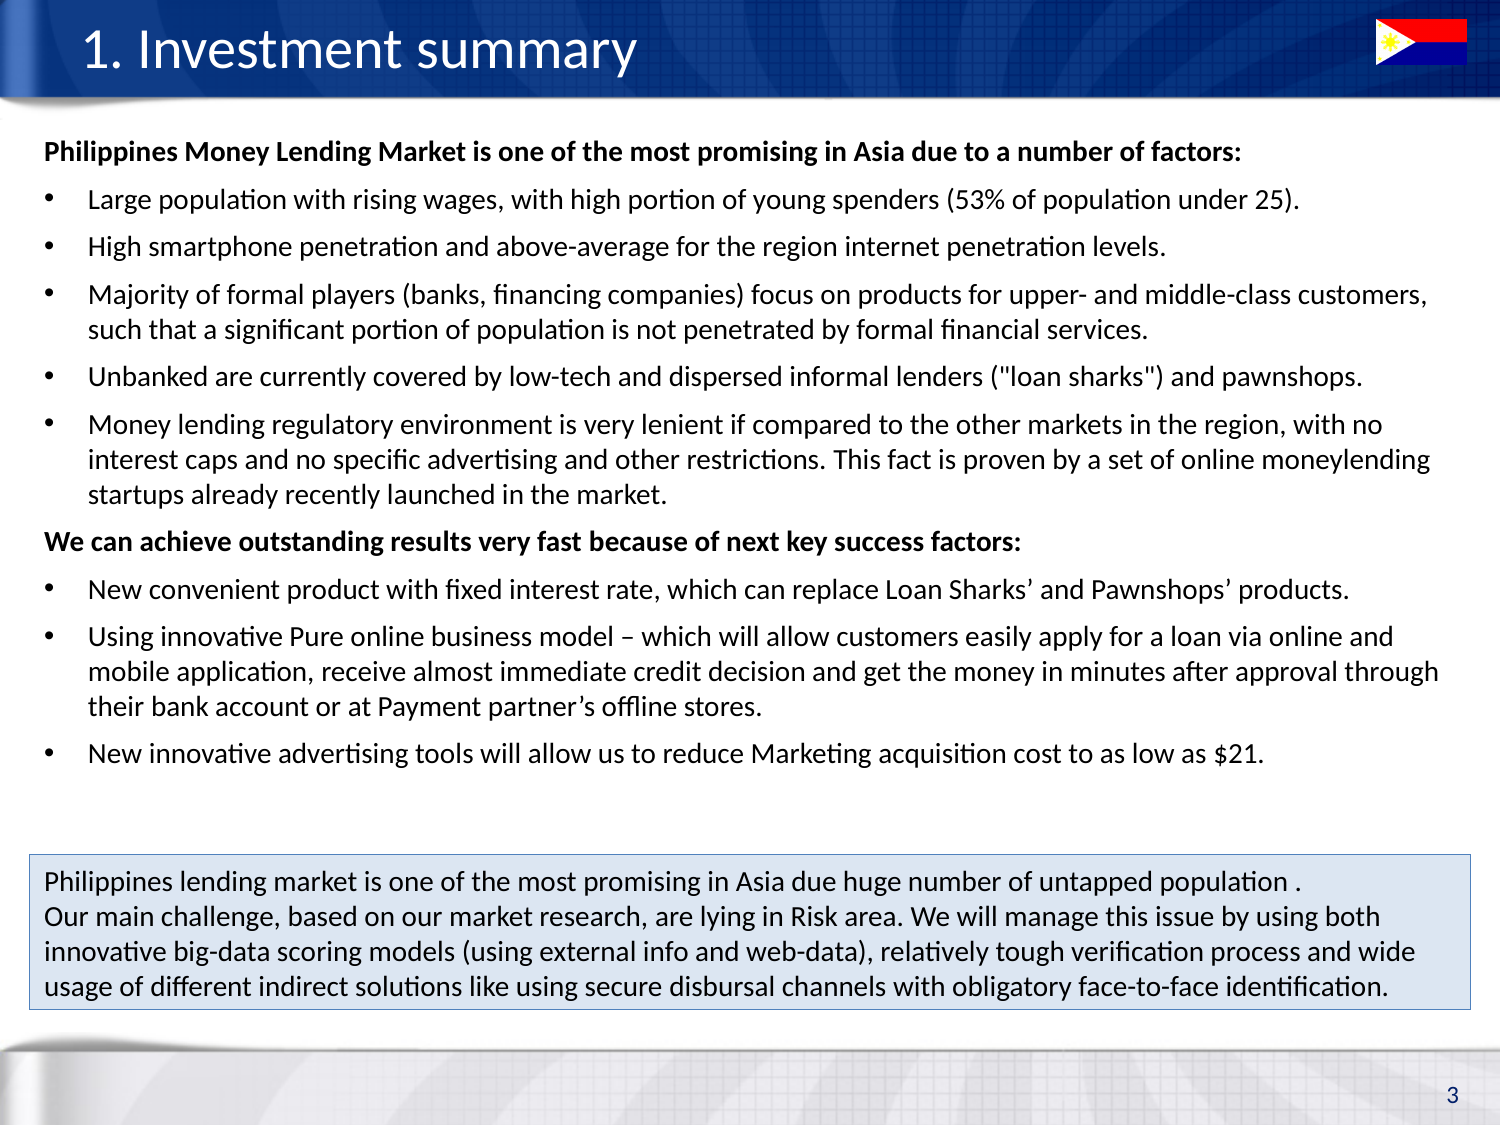

# 1. Investment summary
Philippines Money Lending Market is one of the most promising in Asia due to a number of factors:
Large population with rising wages, with high portion of young spenders (53% of population under 25).
High smartphone penetration and above-average for the region internet penetration levels.
Majority of formal players (banks, financing companies) focus on products for upper- and middle-class customers, such that a significant portion of population is not penetrated by formal financial services.
Unbanked are currently covered by low-tech and dispersed informal lenders ("loan sharks") and pawnshops.
Money lending regulatory environment is very lenient if compared to the other markets in the region, with no interest caps and no specific advertising and other restrictions. This fact is proven by a set of online moneylending startups already recently launched in the market.
We can achieve outstanding results very fast because of next key success factors:
New convenient product with fixed interest rate, which can replace Loan Sharks’ and Pawnshops’ products.
Using innovative Pure online business model – which will allow customers easily apply for a loan via online and mobile application, receive almost immediate credit decision and get the money in minutes after approval through their bank account or at Payment partner’s offline stores.
New innovative advertising tools will allow us to reduce Marketing acquisition cost to as low as $21.

Philippines lending market is one of the most promising in Asia due huge number of untapped population .
Our main challenge, based on our market research, are lying in Risk area. We will manage this issue by using both innovative big-data scoring models (using external info and web-data), relatively tough verification process and wide usage of different indirect solutions like using secure disbursal channels with obligatory face-to-face identification.
3